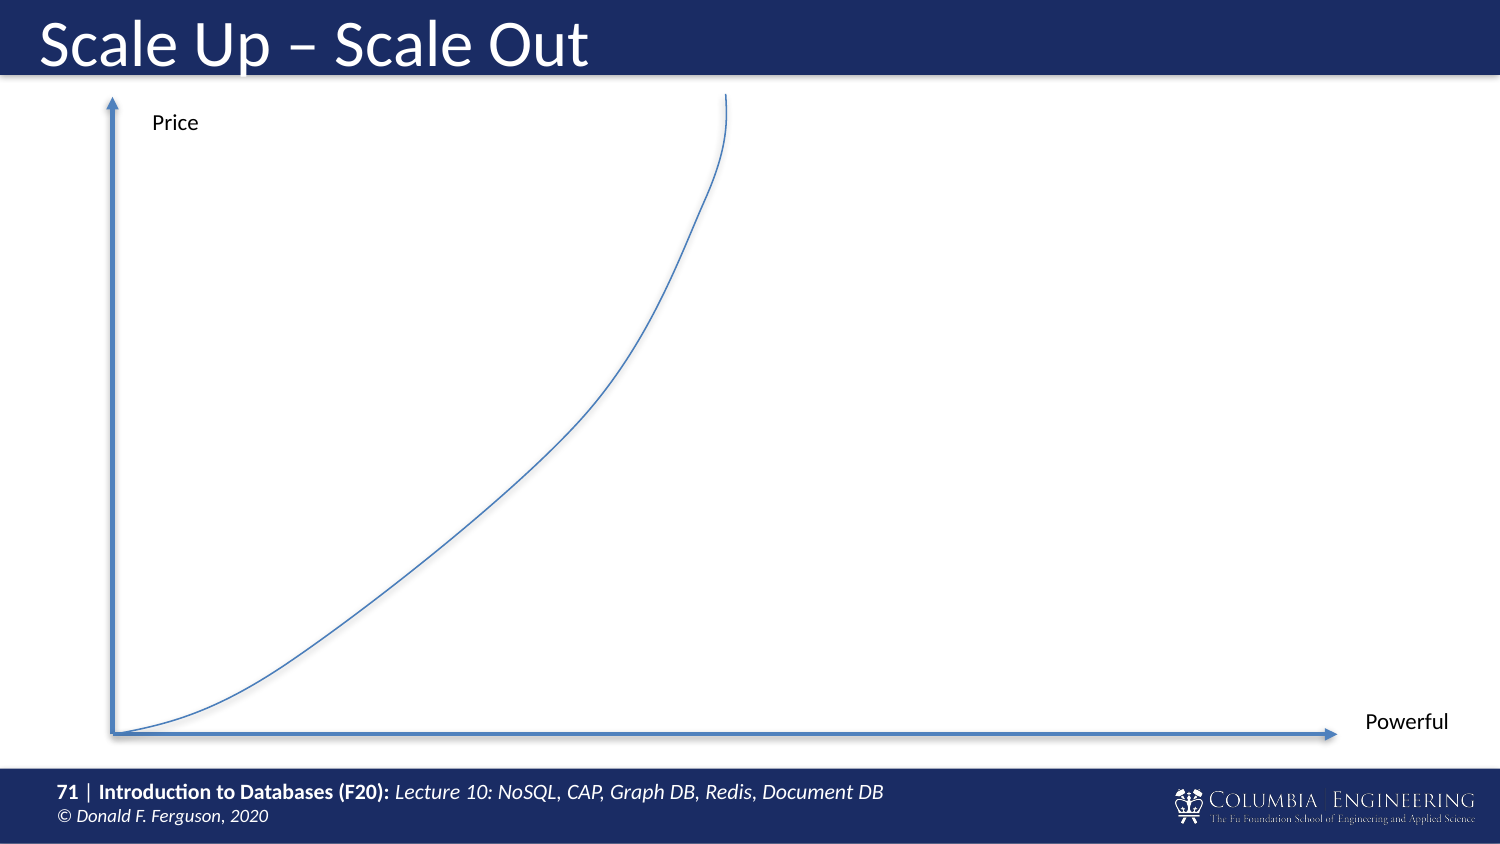

Scale Up – Scale Out

Price
Powerful